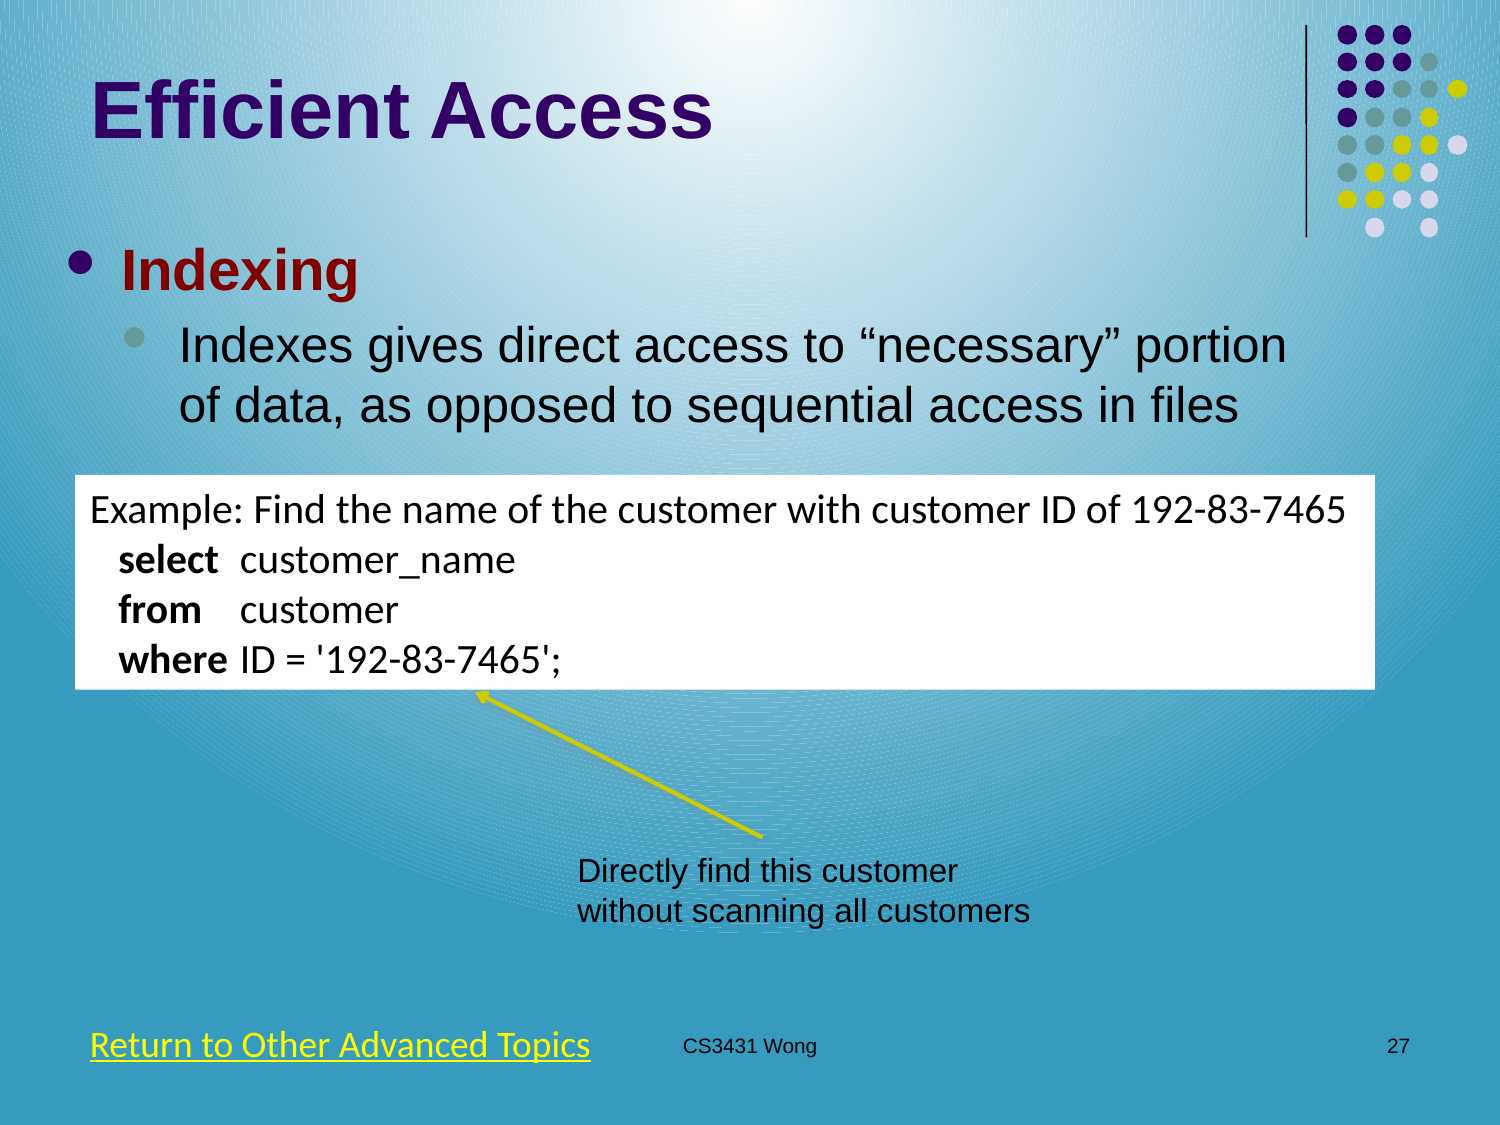

# Efficient Access
Indexing
Indexes gives direct access to “necessary” portion of data, as opposed to sequential access in files
Example: Find the name of the customer with customer ID of 192-83-7465
   select	customer_name
   from 	customer
   where	ID = '192-83-7465';
Directly find this customer without scanning all customers
Return to Other Advanced Topics
CS3431 Wong
27